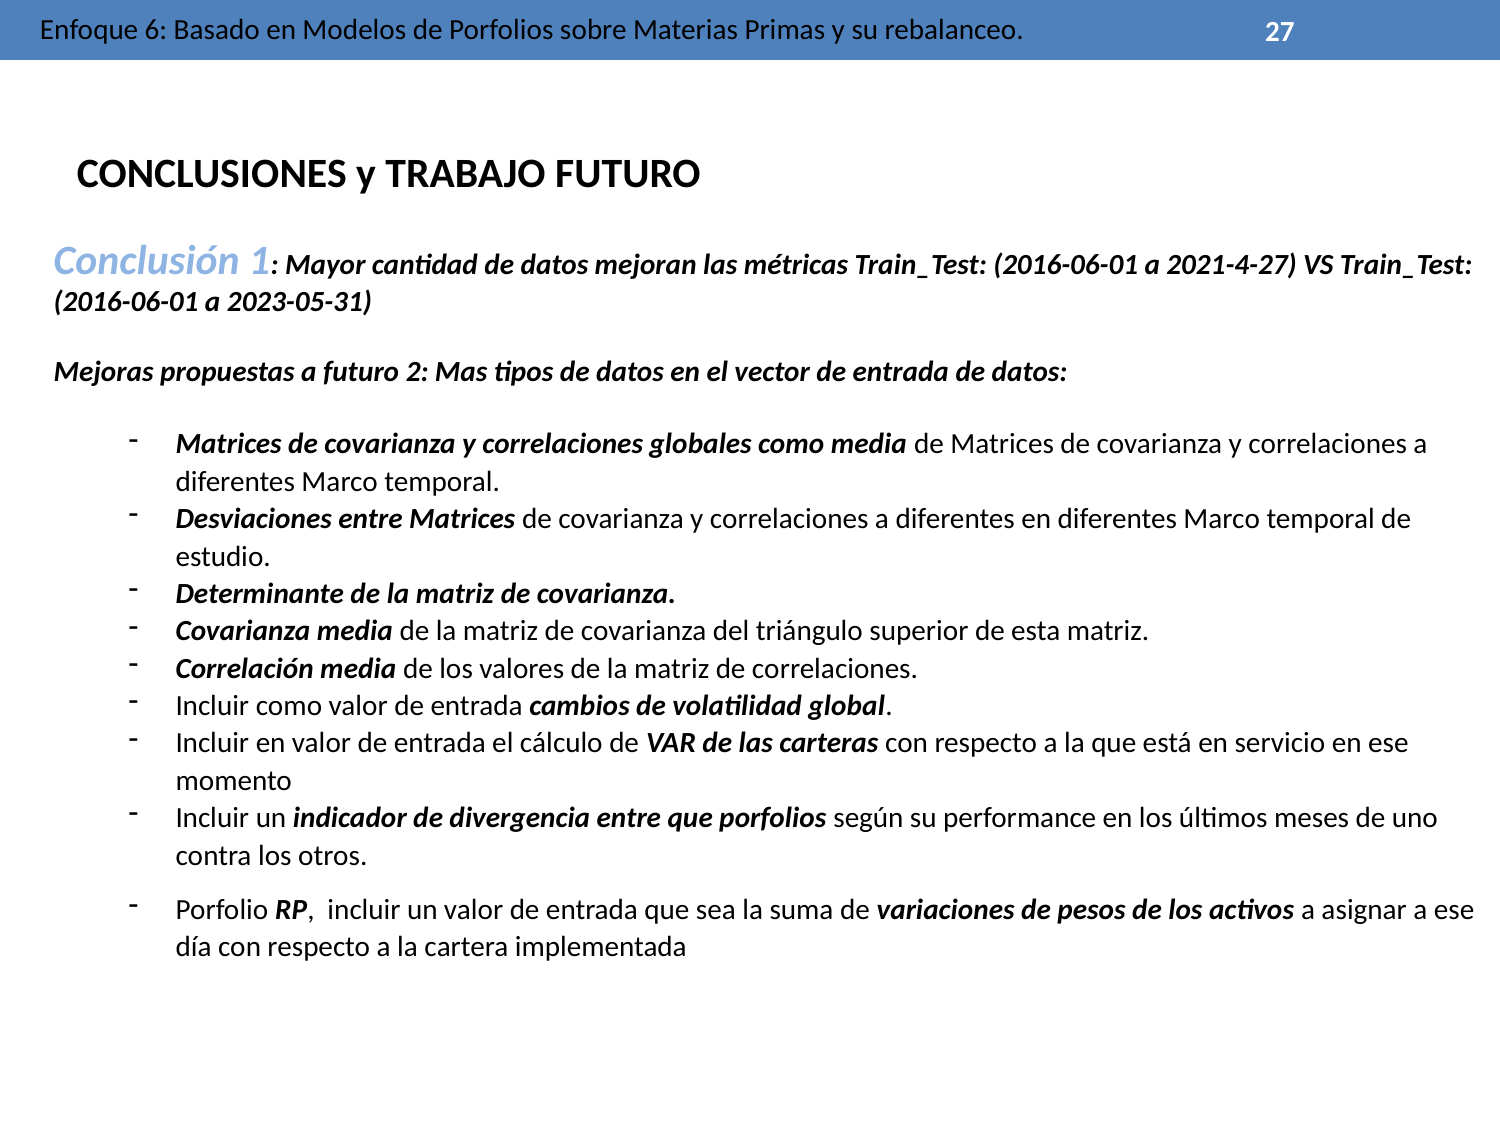

Enfoque 6: Basado en Modelos de Porfolios sobre Materias Primas y su rebalanceo.
27
CONCLUSIONES y TRABAJO FUTURO
Conclusión 1: Mayor cantidad de datos mejoran las métricas Train_Test: (2016-06-01 a 2021-4-27) VS Train_Test: (2016-06-01 a 2023-05-31)

Mejoras propuestas a futuro 2: Mas tipos de datos en el vector de entrada de datos:

Matrices de covarianza y correlaciones globales como media de Matrices de covarianza y correlaciones a diferentes Marco temporal.
Desviaciones entre Matrices de covarianza y correlaciones a diferentes en diferentes Marco temporal de estudio.
Determinante de la matriz de covarianza.
Covarianza media de la matriz de covarianza del triángulo superior de esta matriz.
Correlación media de los valores de la matriz de correlaciones.
Incluir como valor de entrada cambios de volatilidad global.
Incluir en valor de entrada el cálculo de VAR de las carteras con respecto a la que está en servicio en ese momento
Incluir un indicador de divergencia entre que porfolios según su performance en los últimos meses de uno contra los otros.
Porfolio RP,  incluir un valor de entrada que sea la suma de variaciones de pesos de los activos a asignar a ese día con respecto a la cartera implementada